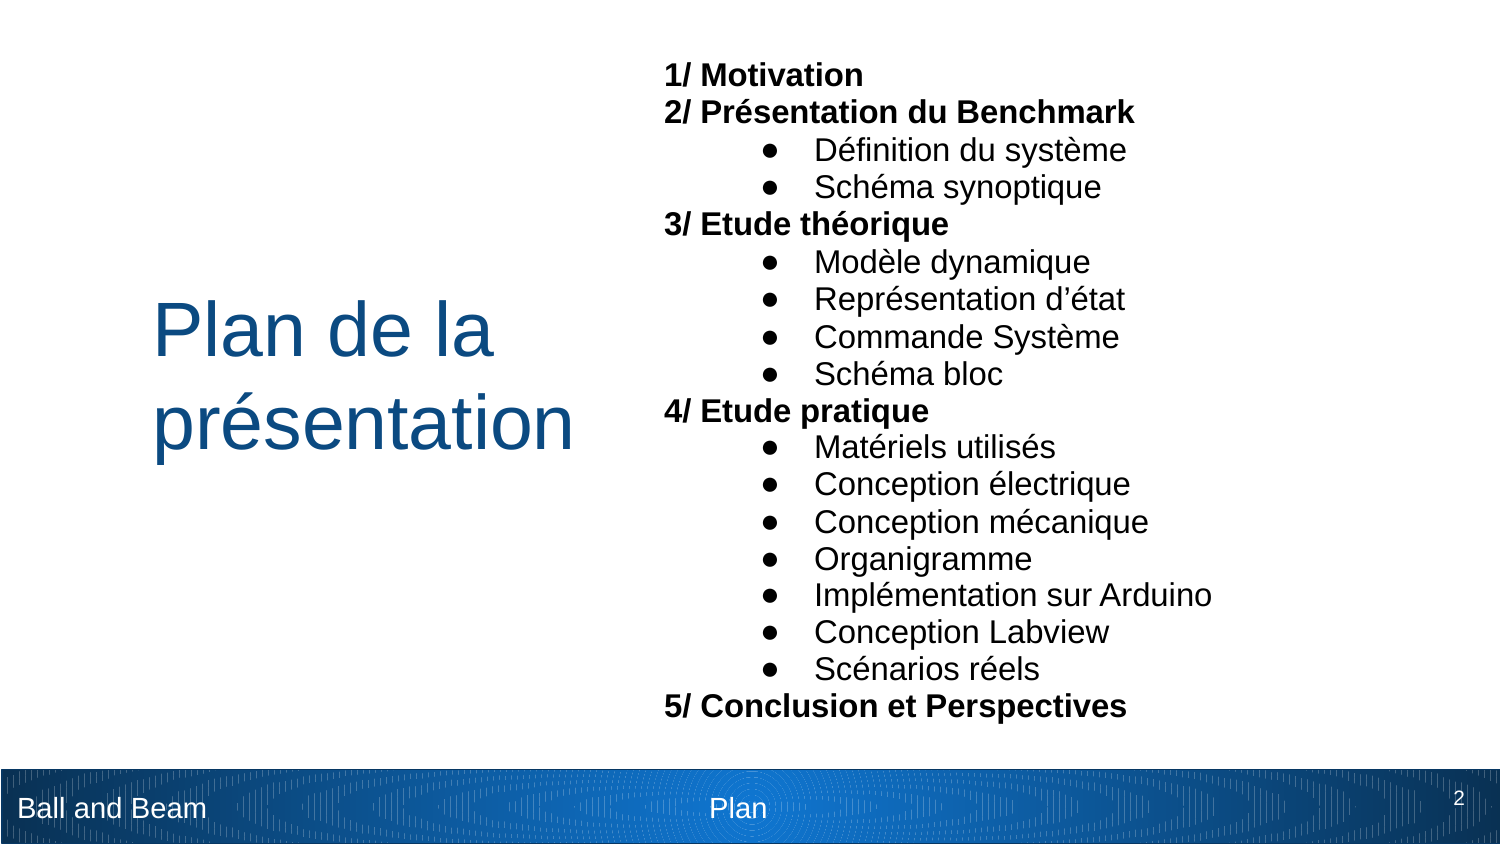

1/ Motivation
2/ Présentation du Benchmark
Définition du système
Schéma synoptique
3/ Etude théorique
Modèle dynamique
Représentation d’état
Commande Système
Schéma bloc
4/ Etude pratique
Matériels utilisés
Conception électrique
Conception mécanique
Organigramme
Implémentation sur Arduino
Conception Labview
Scénarios réels
5/ Conclusion et Perspectives

Plan de la présentation
2
2

Ball and Beam

Ball and Beam
Plan